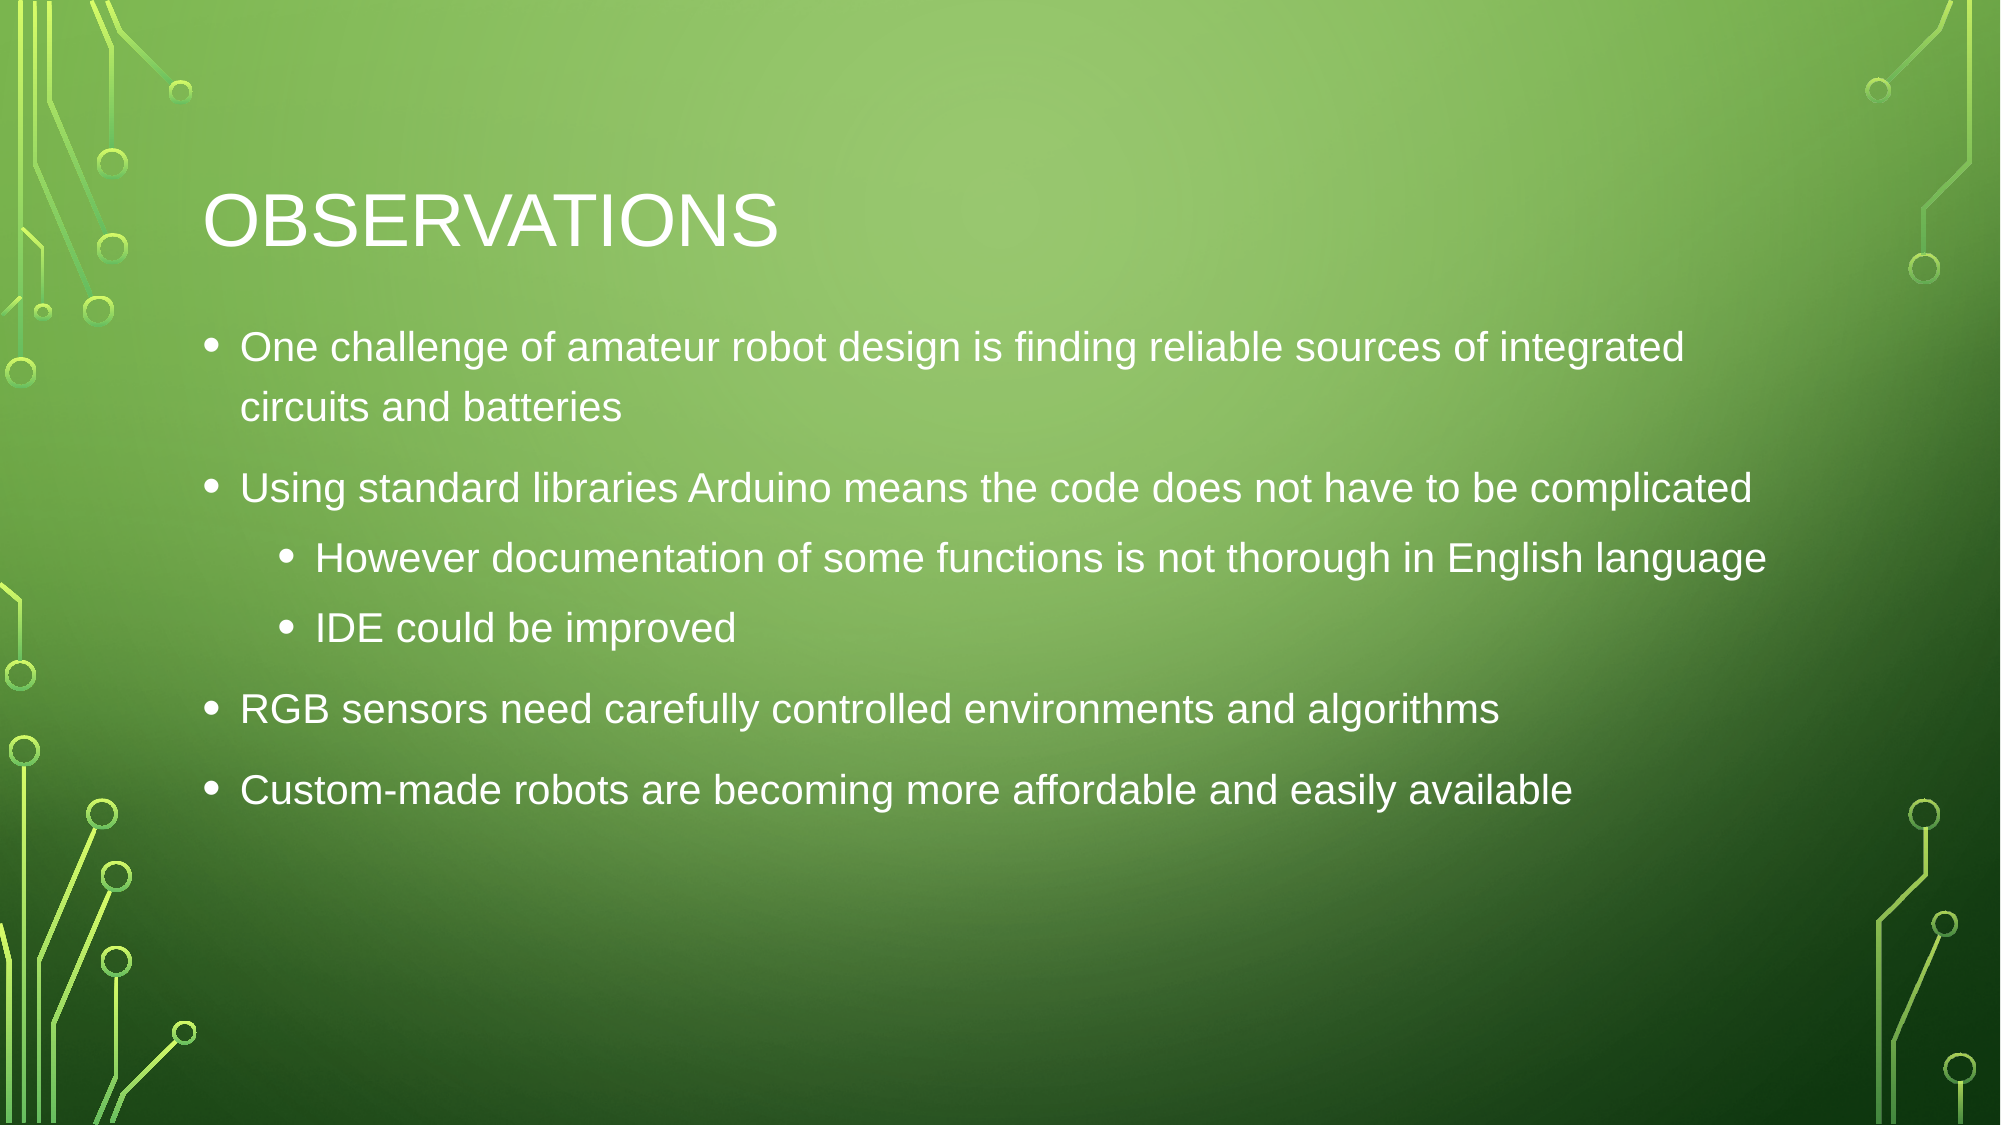

# Observations
One challenge of amateur robot design is finding reliable sources of integrated circuits and batteries
Using standard libraries Arduino means the code does not have to be complicated
However documentation of some functions is not thorough in English language
IDE could be improved
RGB sensors need carefully controlled environments and algorithms
Custom-made robots are becoming more affordable and easily available